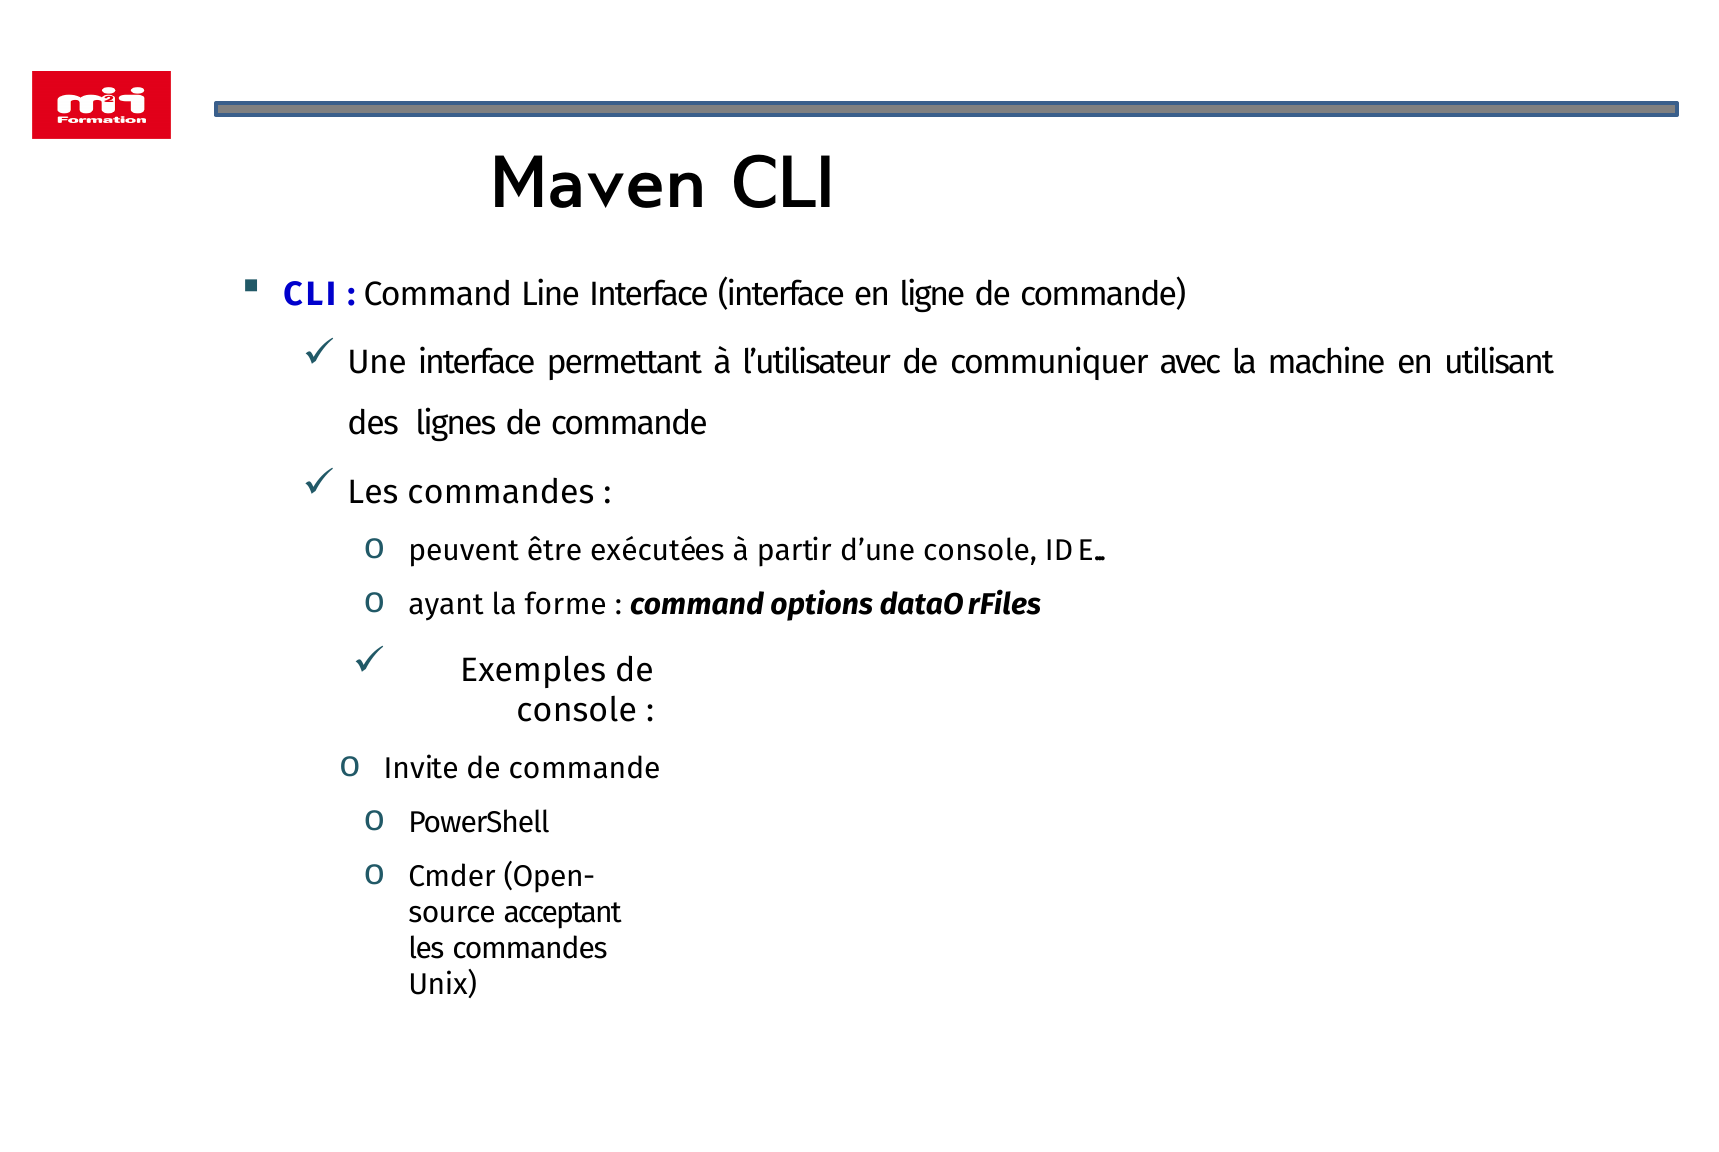

# Maven CLI
CLI : Command Line Interface (interface en ligne de commande)
Une interface permettant à l’utilisateur de communiquer avec la machine en utilisant des  lignes de commande
Les commandes :
peuvent être exécutées à partir d’une console, IDE...
ayant la forme : command options dataOrFiles
Exemples de console :
Invite de commande
PowerShell
Cmder (Open-source acceptant les commandes Unix)
60